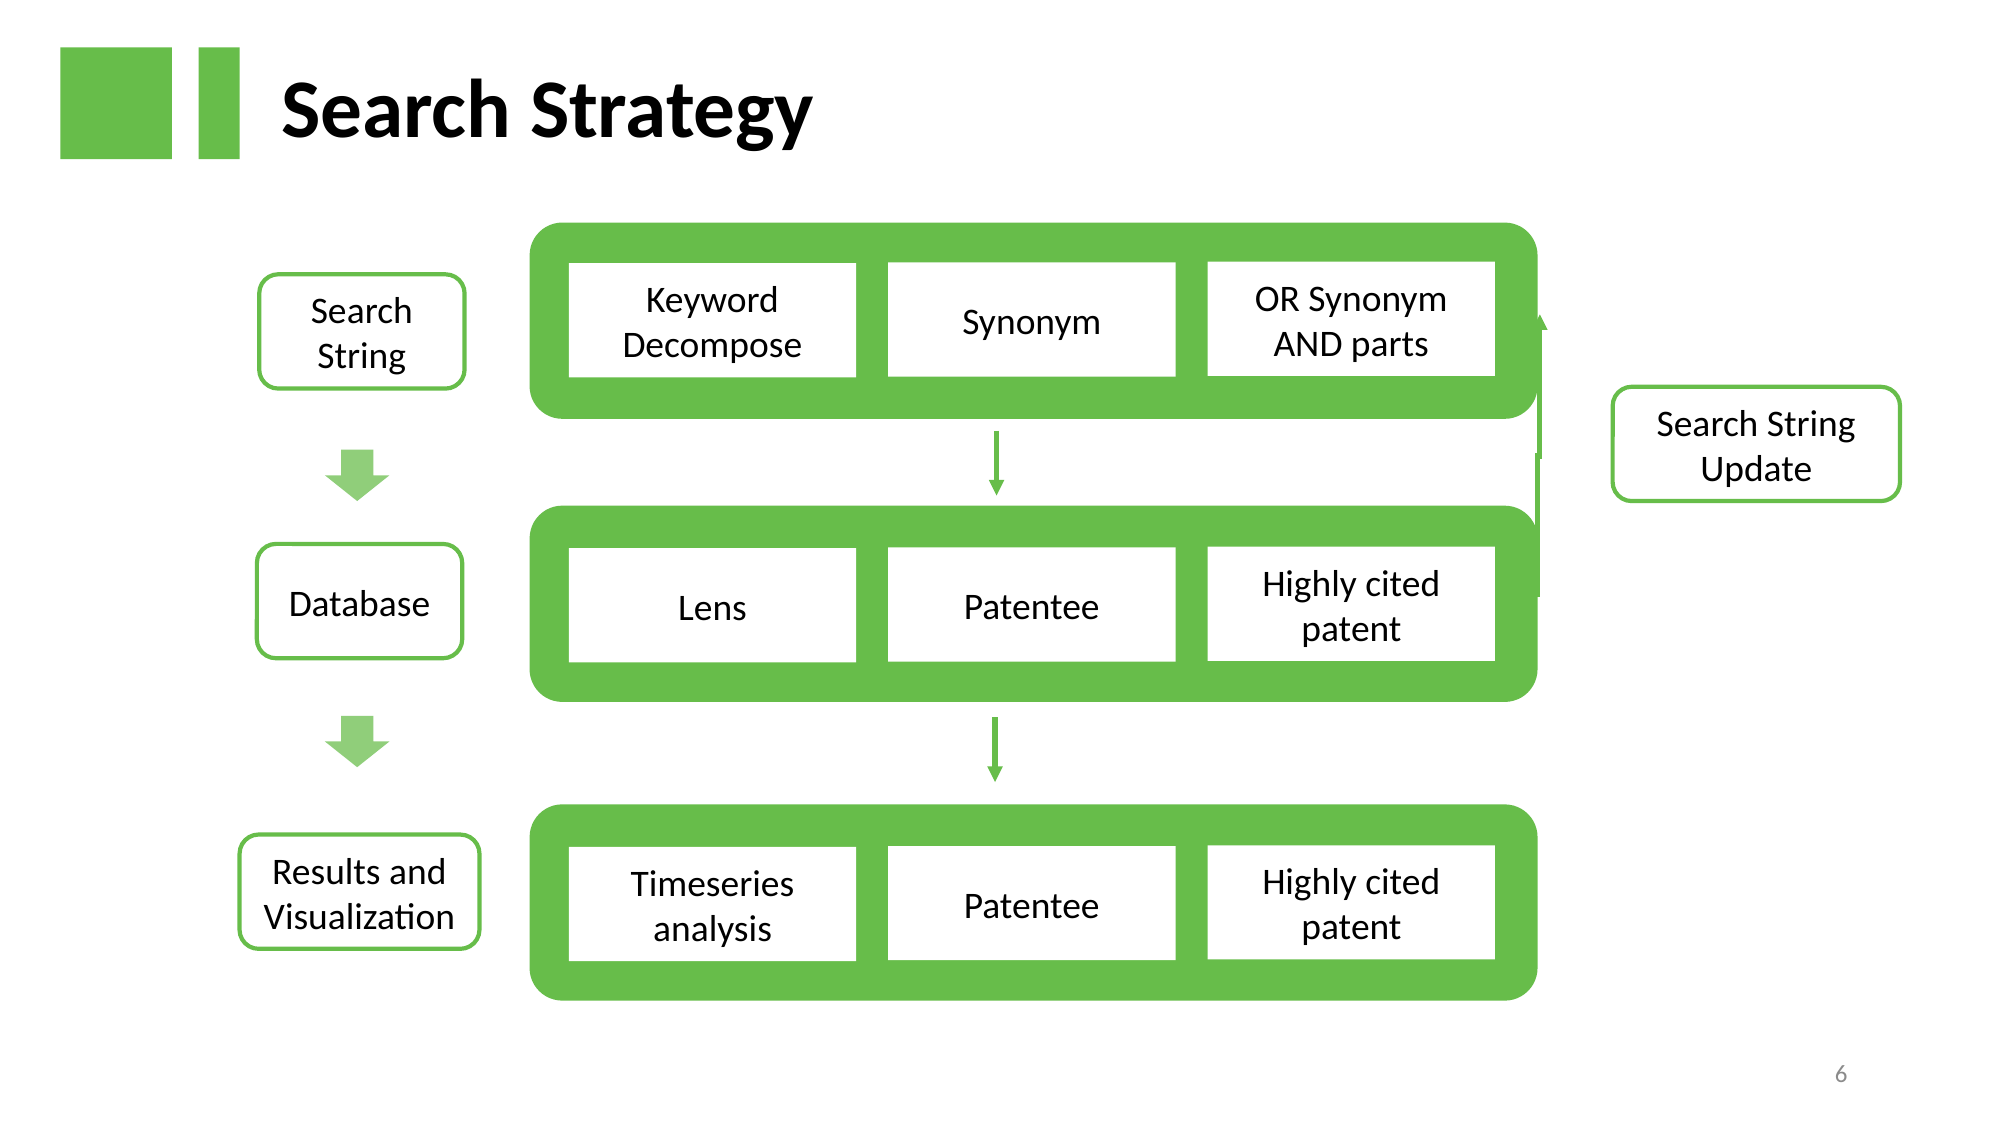

Search Strategy

OR Synonym AND parts
Synonym
Keyword Decompose
Search String
Search String Update

Database
Highly cited patent
Patentee
Lens

Results and Visualization
Highly cited patent
Patentee
Timeseries analysis
6